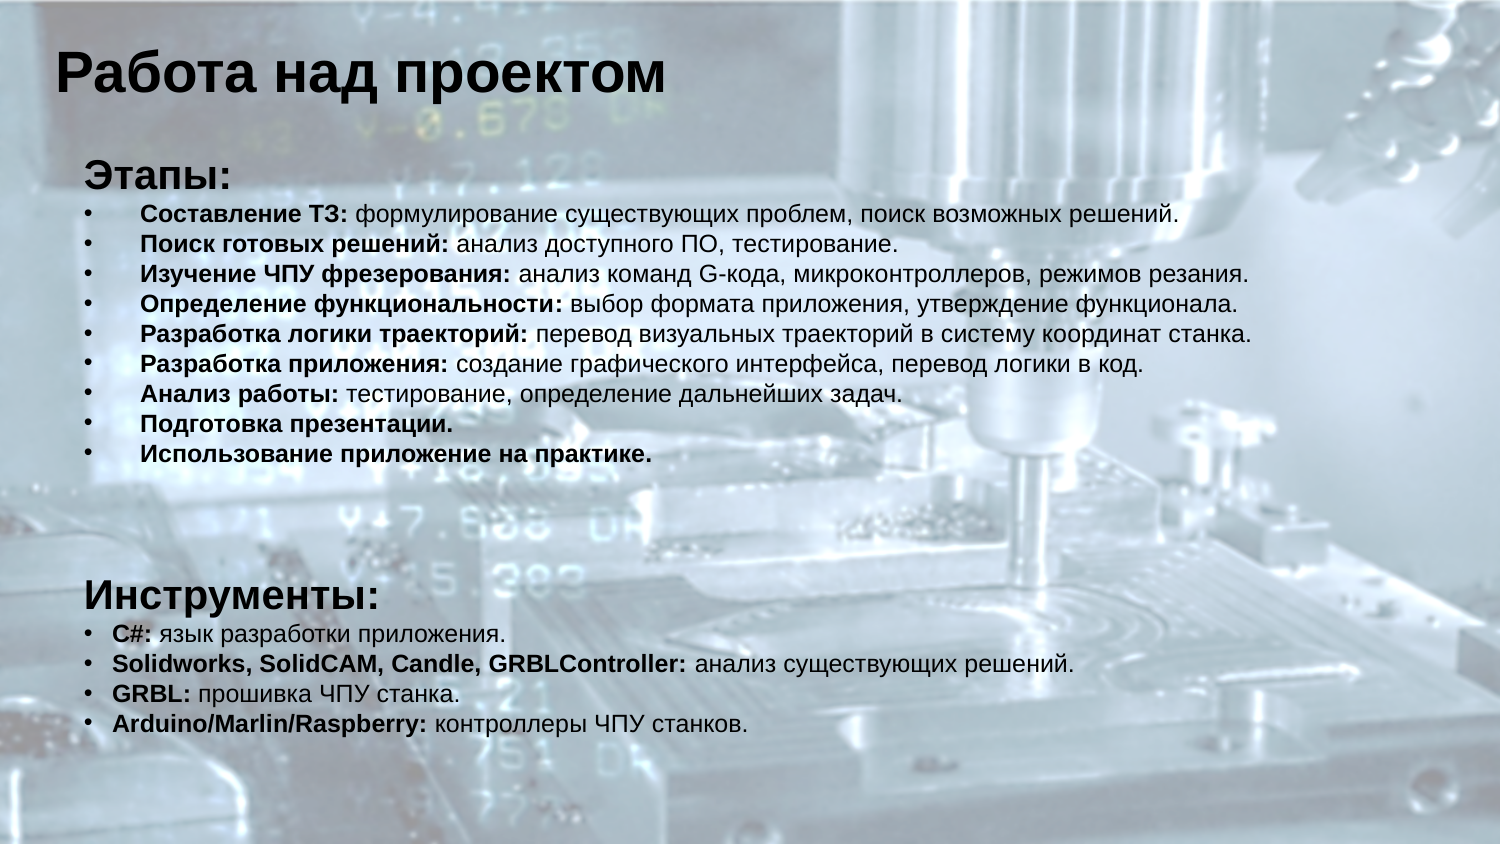

Работа над проектом
Этапы:
Составление ТЗ: формулирование существующих проблем, поиск возможных решений.
Поиск готовых решений: анализ доступного ПО, тестирование.
Изучение ЧПУ фрезерования: анализ команд G-кода, микроконтроллеров, режимов резания.
    Определение функциональности: выбор формата приложения, утверждение функционала.
    Разработка логики траекторий: перевод визуальных траекторий в систему координат станка.
Разработка приложения: создание графического интерфейса, перевод логики в код.
Анализ работы: тестирование, определение дальнейших задач.
Подготовка презентации.
Использование приложение на практике.
Инструменты:
C#: язык разработки приложения.
Solidworks, SolidCAM, Candle, GRBLController: анализ существующих решений.
GRBL: прошивка ЧПУ станка.
Arduino/Marlin/Raspberry: контроллеры ЧПУ станков.